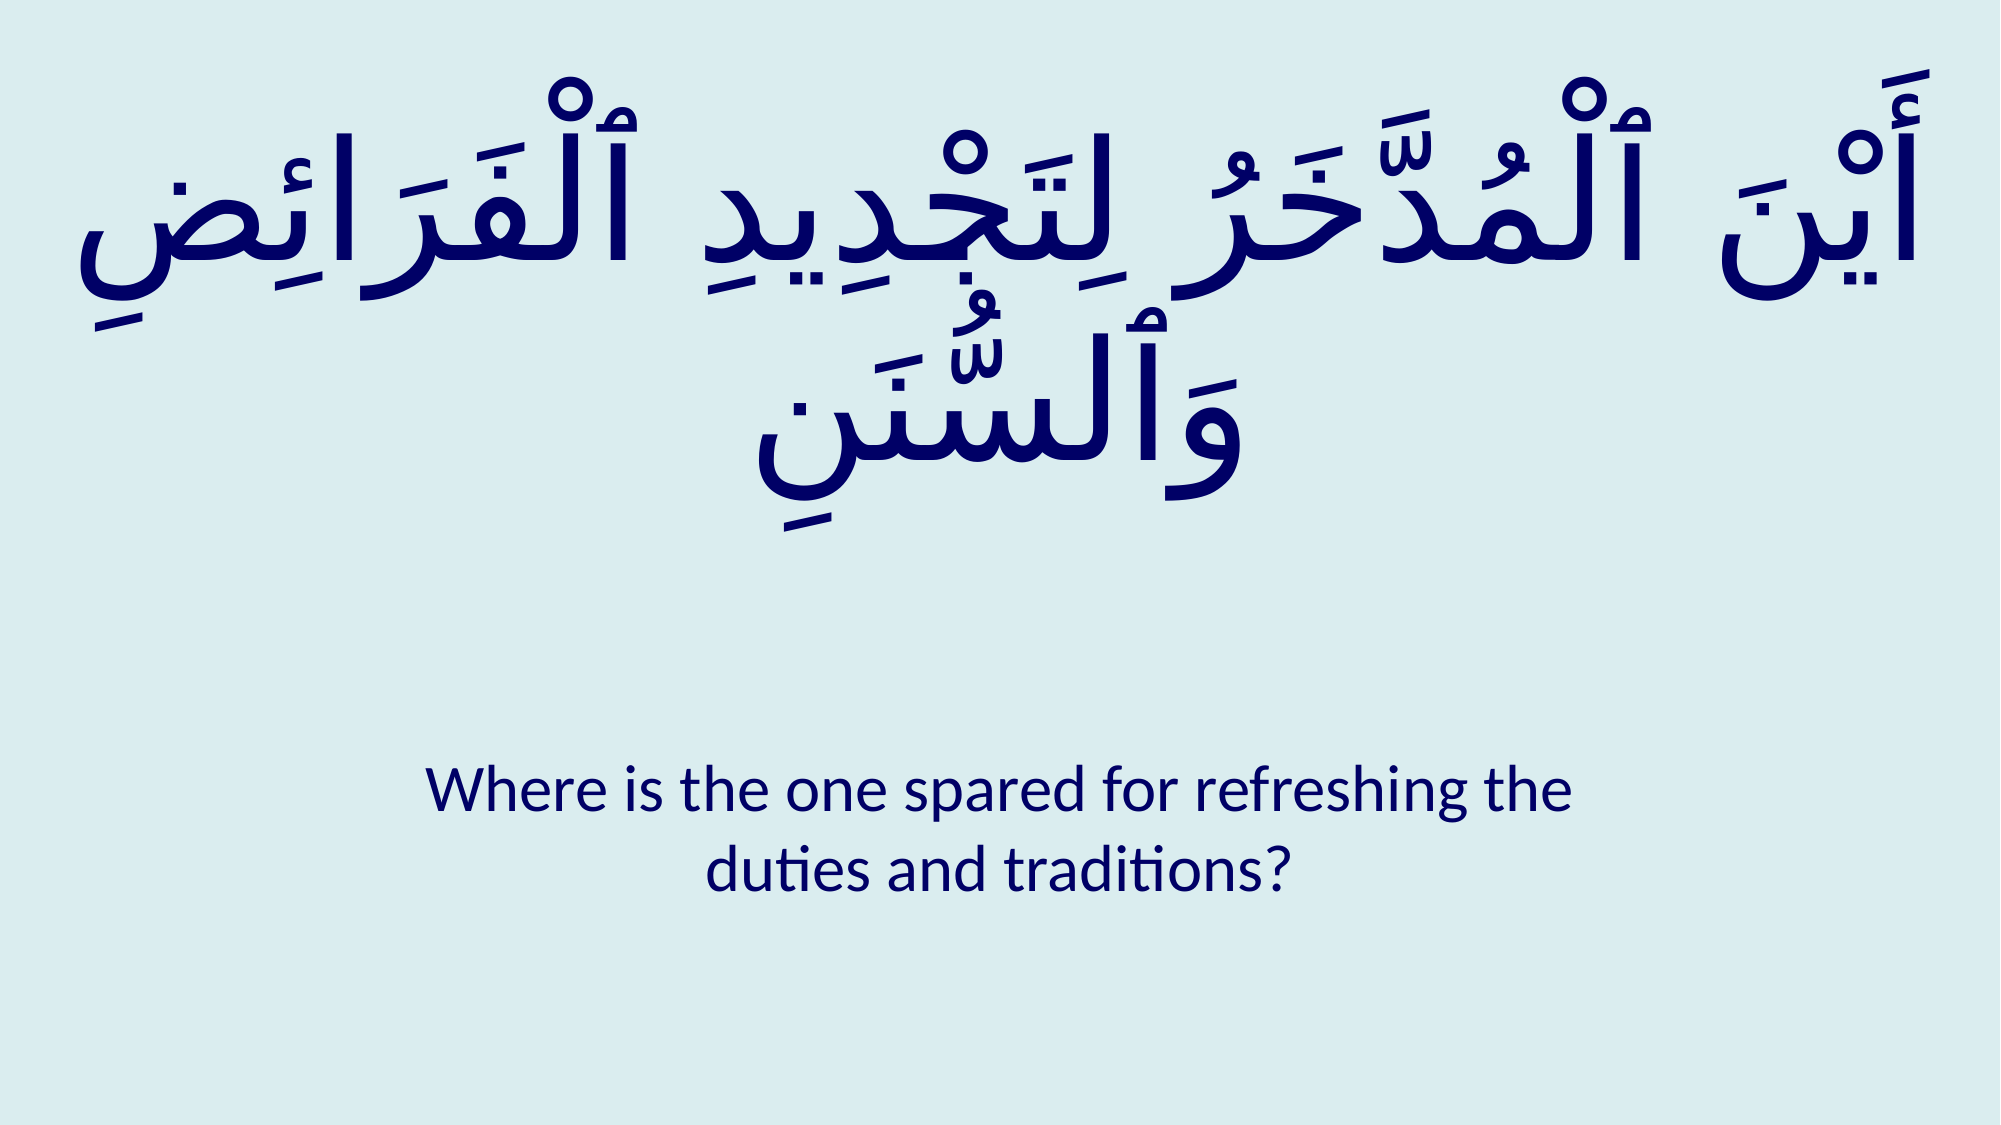

# أَيْنَ ٱلْمُدَّخَرُ لِتَجْدِيدِ ٱلْفَرَائِضِ وَٱلسُّنَنِ
Where is the one spared for refreshing the duties and traditions?